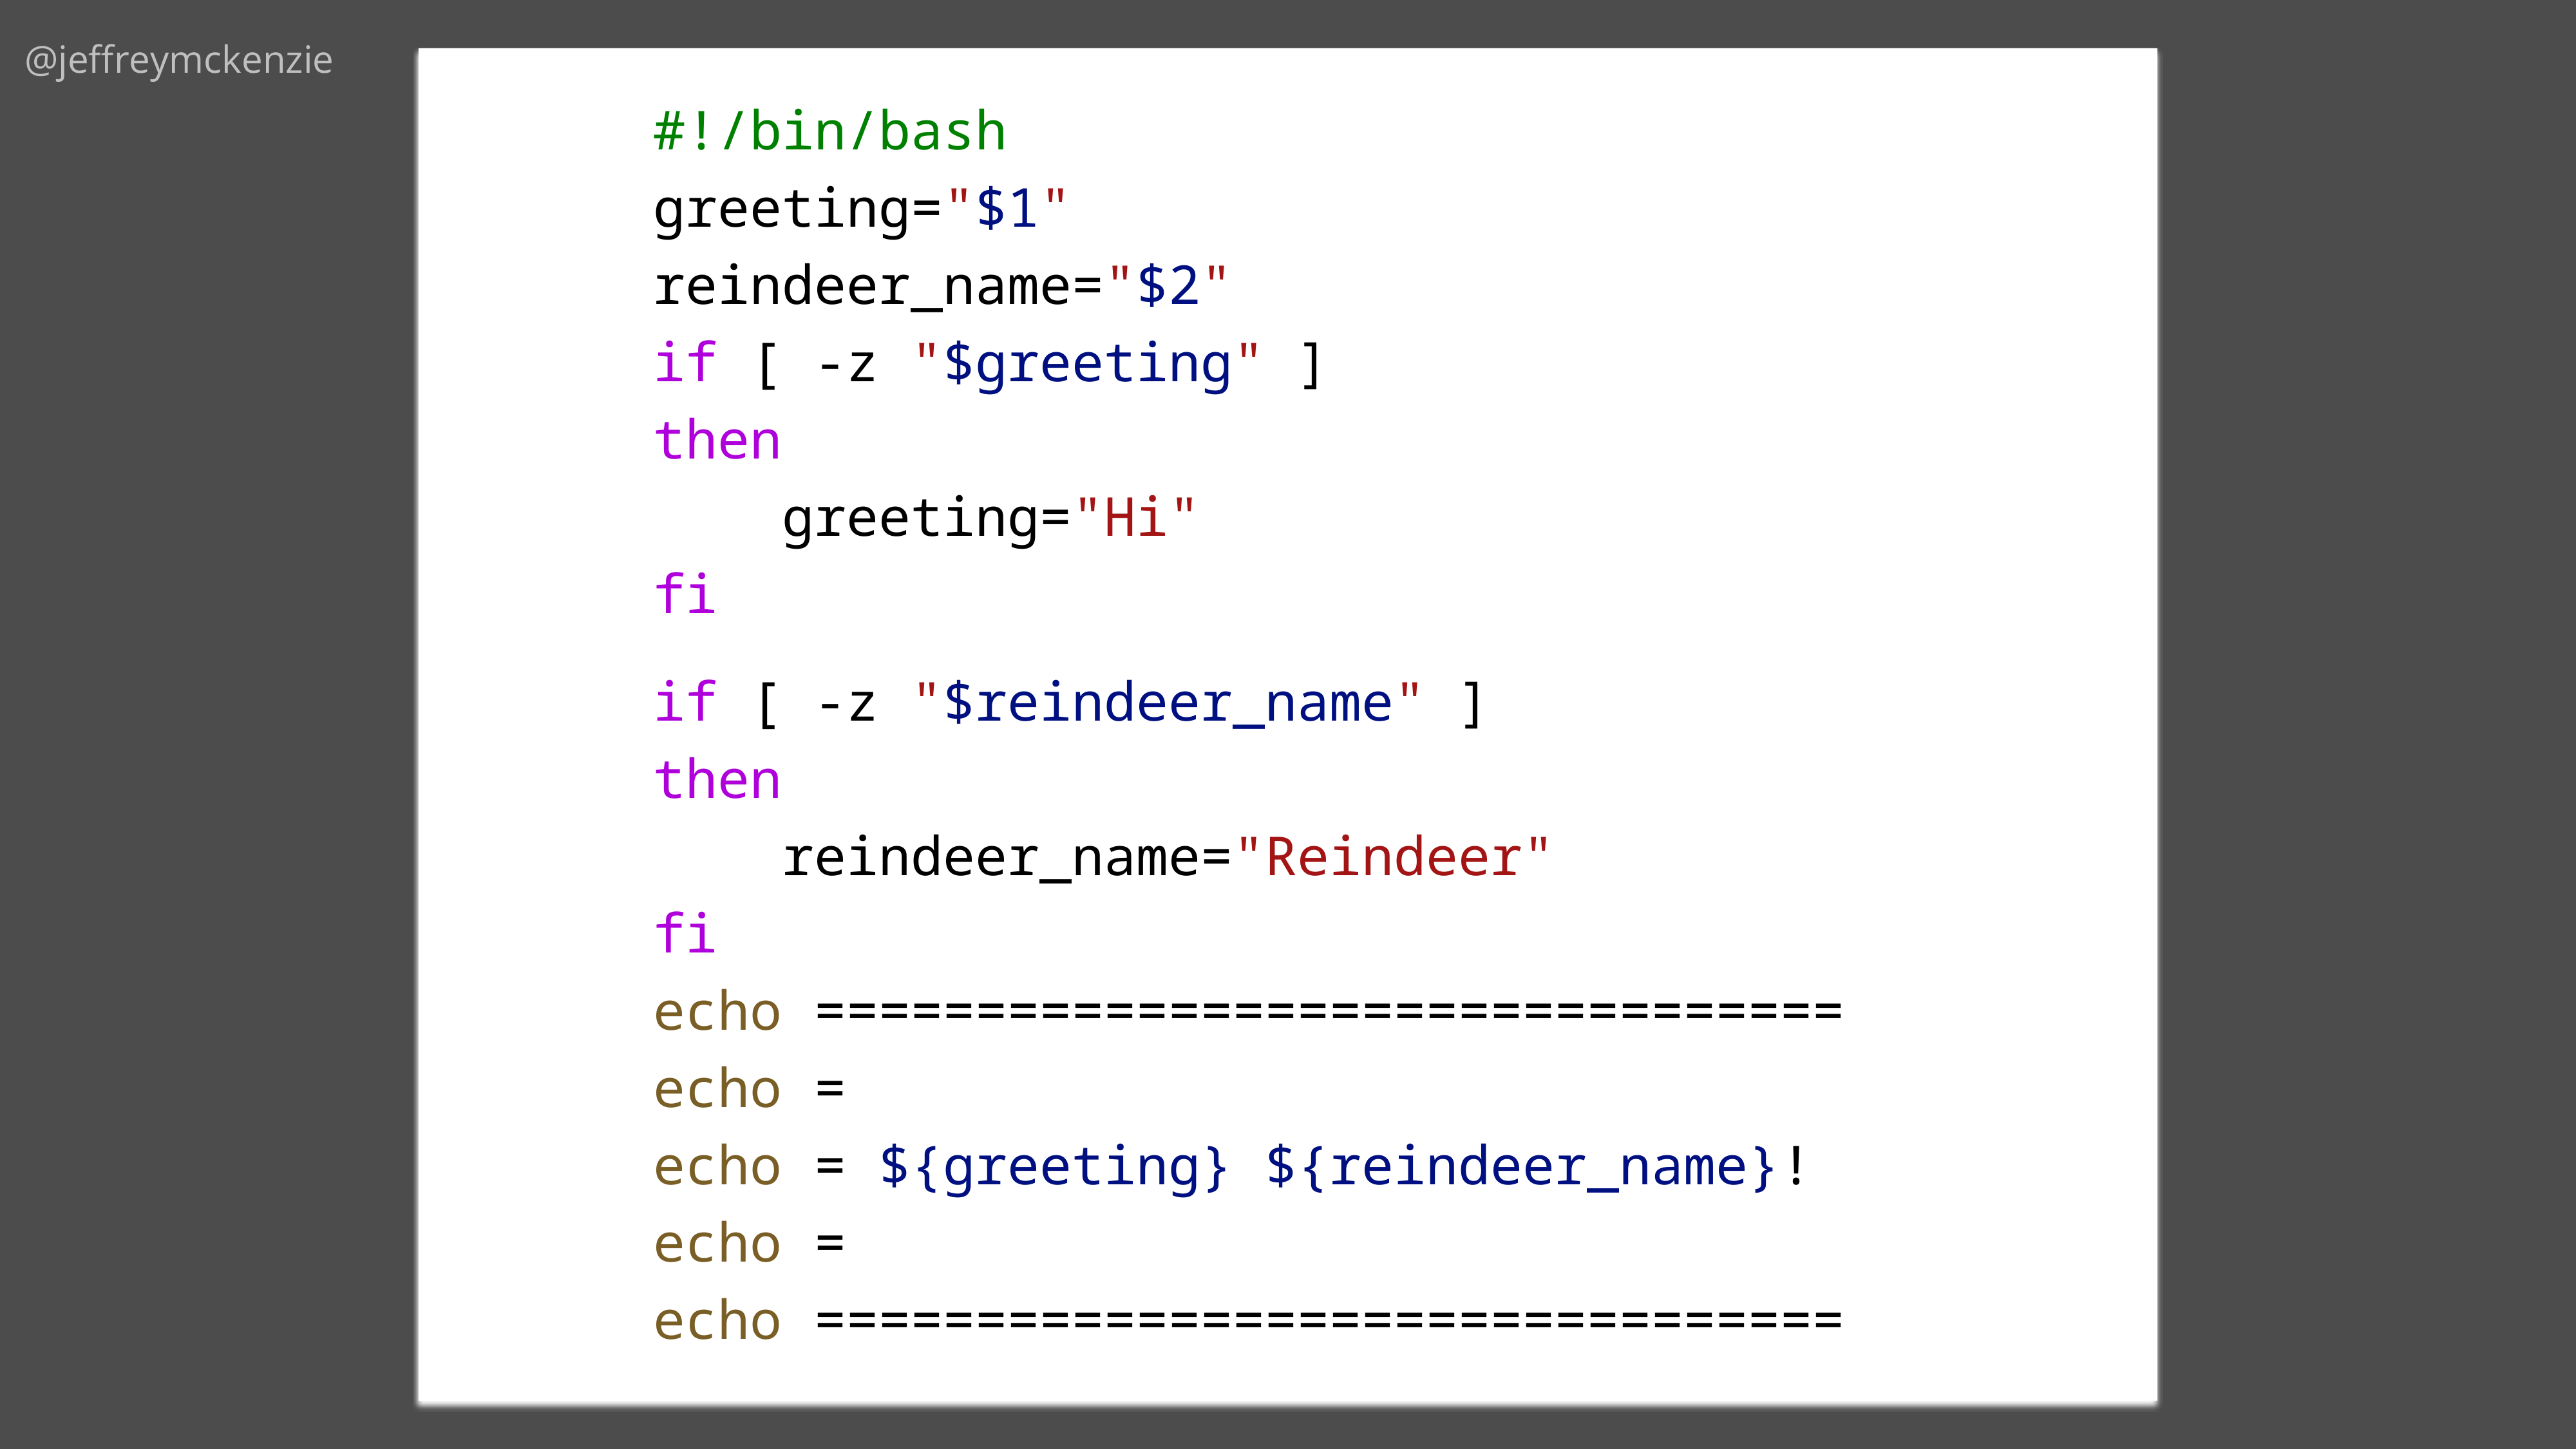

#!/bin/bash
greeting="$1"
reindeer_name="$2"
if [ -z "$greeting" ]
then
    greeting="Hi"
fi
if [ -z "$reindeer_name" ]
then
    reindeer_name="Reindeer"
fi
echo ================================
echo =
echo = ${greeting} ${reindeer_name}!
echo =
echo ================================